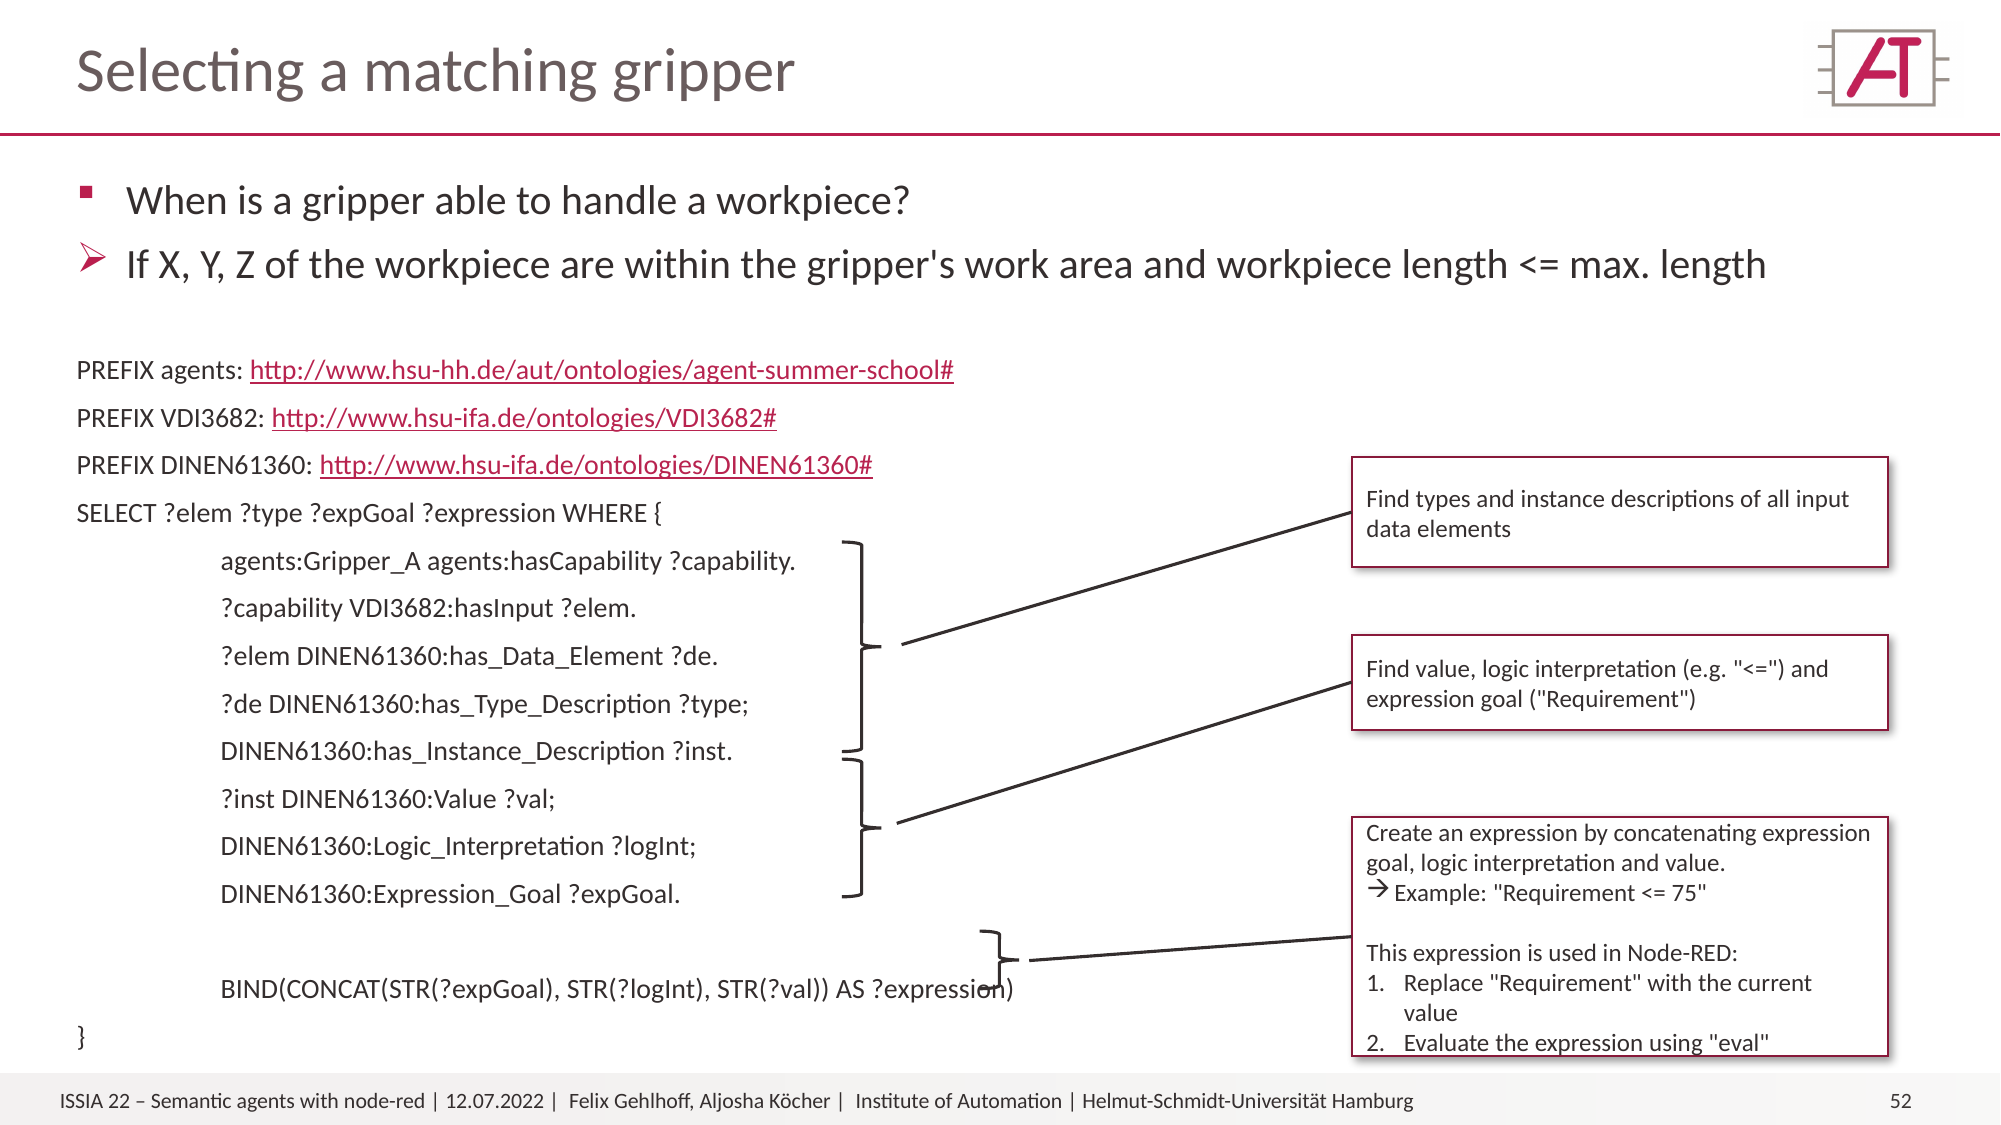

# Selecting a matching gripper
When is a gripper able to handle a workpiece?
If X, Y, Z of the workpiece are within the gripper's work area and workpiece length <= max. length
PREFIX agents: http://www.hsu-hh.de/aut/ontologies/agent-summer-school#
PREFIX VDI3682: http://www.hsu-ifa.de/ontologies/VDI3682#
PREFIX DINEN61360: http://www.hsu-ifa.de/ontologies/DINEN61360#
SELECT ?elem ?type ?expGoal ?expression WHERE {
	agents:Gripper_A agents:hasCapability ?capability.
	?capability VDI3682:hasInput ?elem.
	?elem DINEN61360:has_Data_Element ?de.
	?de DINEN61360:has_Type_Description ?type;
		DINEN61360:has_Instance_Description ?inst.
	?inst DINEN61360:Value ?val;
		DINEN61360:Logic_Interpretation ?logInt;
		DINEN61360:Expression_Goal ?expGoal.

	BIND(CONCAT(STR(?expGoal), STR(?logInt), STR(?val)) AS ?expression)
}
Find types and instance descriptions of all input data elements

Find value, logic interpretation (e.g. "<=") and expression goal ("Requirement")

Create an expression by concatenating expression goal, logic interpretation and value.
Example: "Requirement <= 75"

This expression is used in Node-RED:
Replace "Requirement" with the current value
Evaluate the expression using "eval"